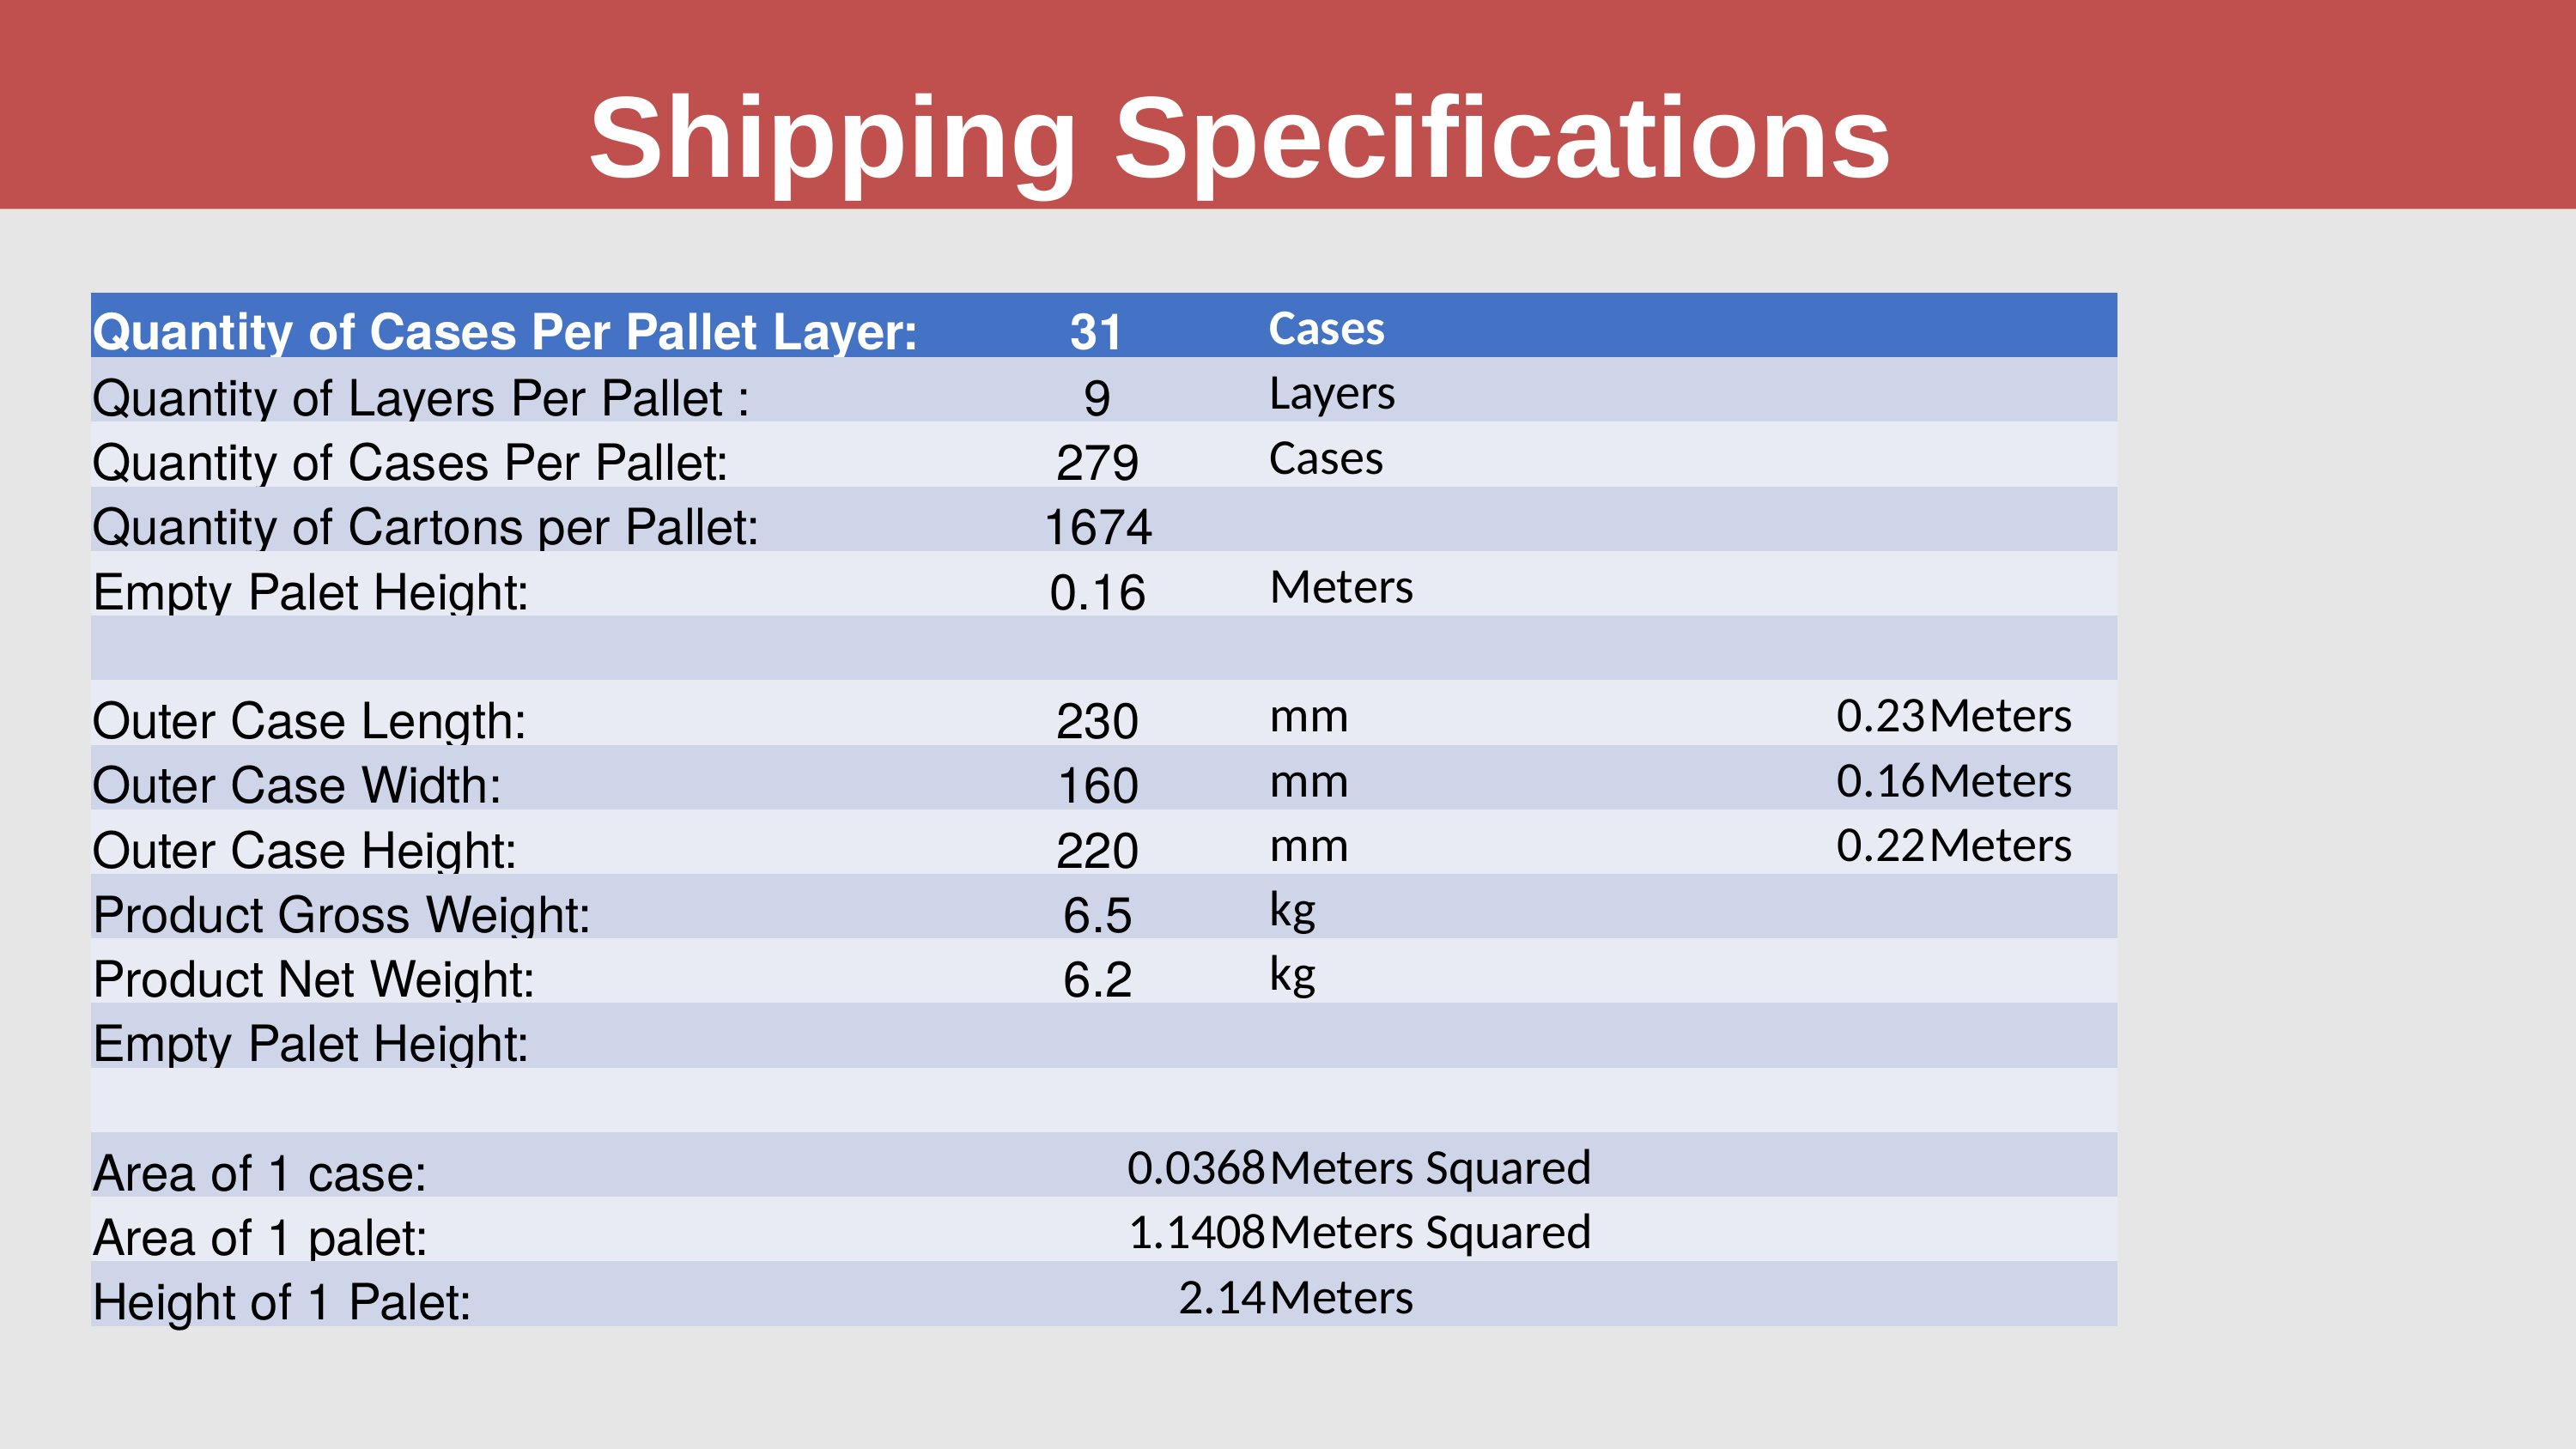

Shipping Specifications

| Quantity of Cases Per Pallet Layer: | 31 | Cases |  |  |
| --- | --- | --- | --- | --- |
| Quantity of Layers Per Pallet : | 9 | Layers |  |  |
| Quantity of Cases Per Pallet: | 279 | Cases |  |  |
| Quantity of Cartons per Pallet: | 1674 |  |  |  |
| Empty Palet Height: | 0.16 | Meters |  |  |
|  |  |  |  |  |
| Outer Case Length: | 230 | mm | 0.23 | Meters |
| Outer Case Width: | 160 | mm | 0.16 | Meters |
| Outer Case Height: | 220 | mm | 0.22 | Meters |
| Product Gross Weight: | 6.5 | kg |  |  |
| Product Net Weight: | 6.2 | kg |  |  |
| Empty Palet Height: |  |  |  |  |
|  |  |  |  |  |
| Area of 1 case: | 0.0368 | Meters Squared |  |  |
| Area of 1 palet: | 1.1408 | Meters Squared |  |  |
| Height of 1 Palet: | 2.14 | Meters |  |  |